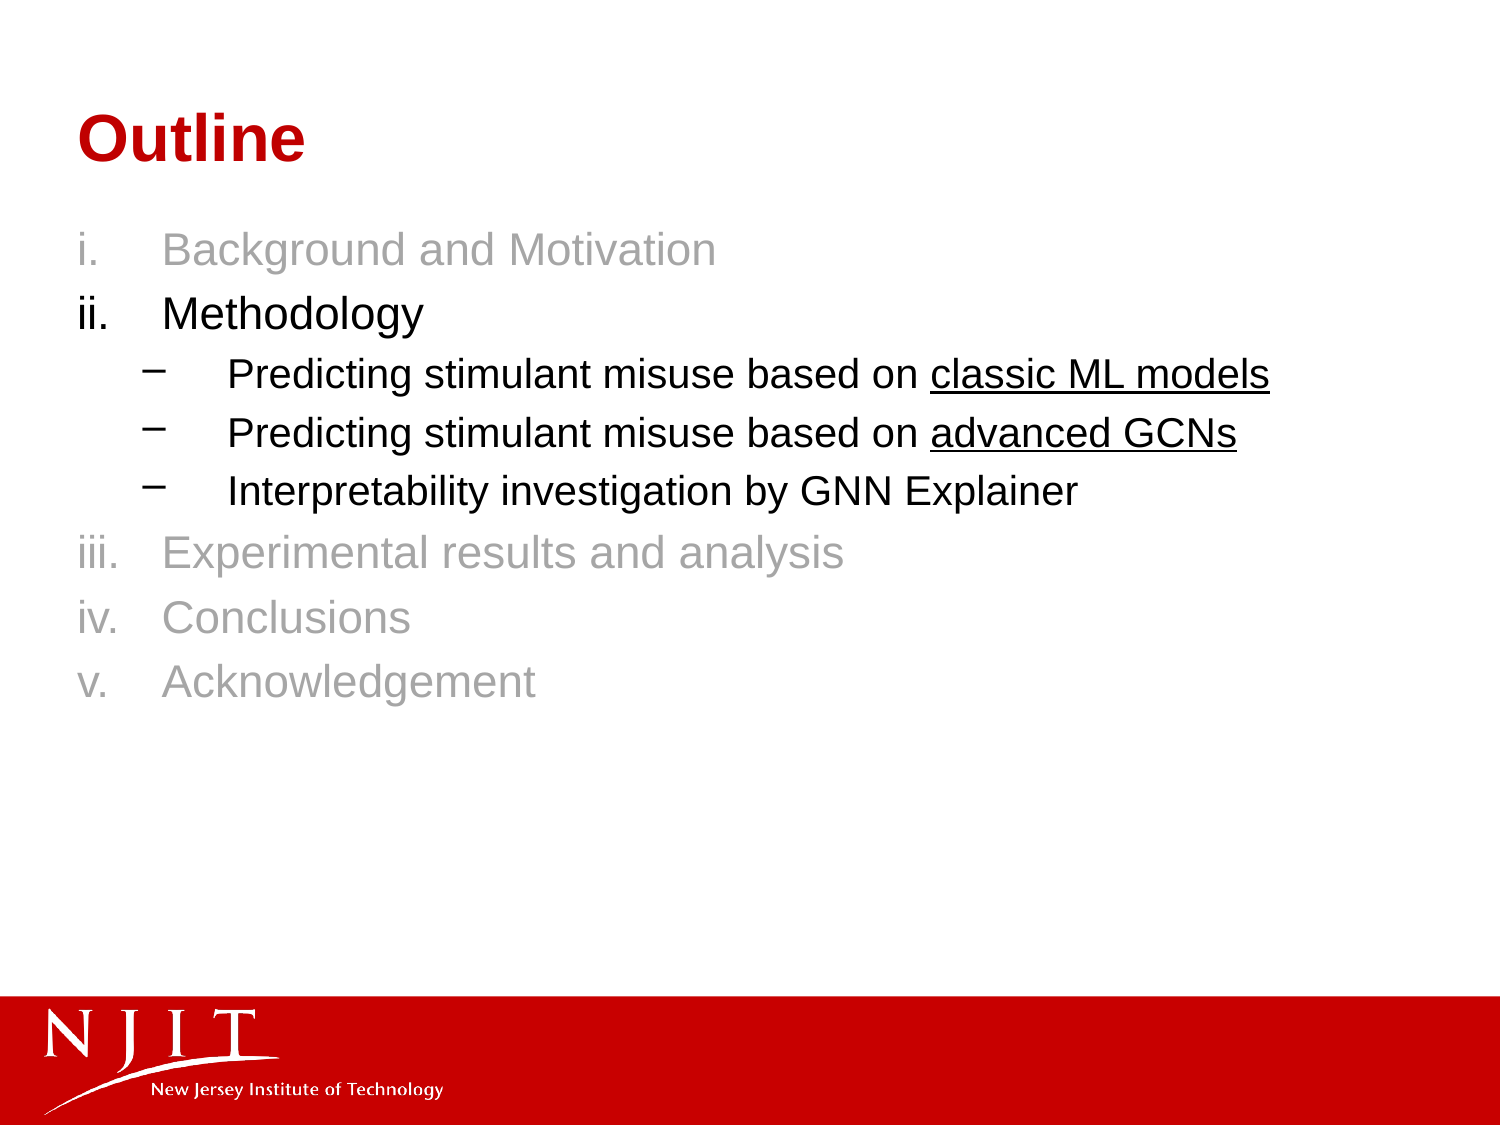

# Outline
Background and Motivation
Methodology
Predicting stimulant misuse based on classic ML models
Predicting stimulant misuse based on advanced GCNs
Interpretability investigation by GNN Explainer
Experimental results and analysis
Conclusions
Acknowledgement